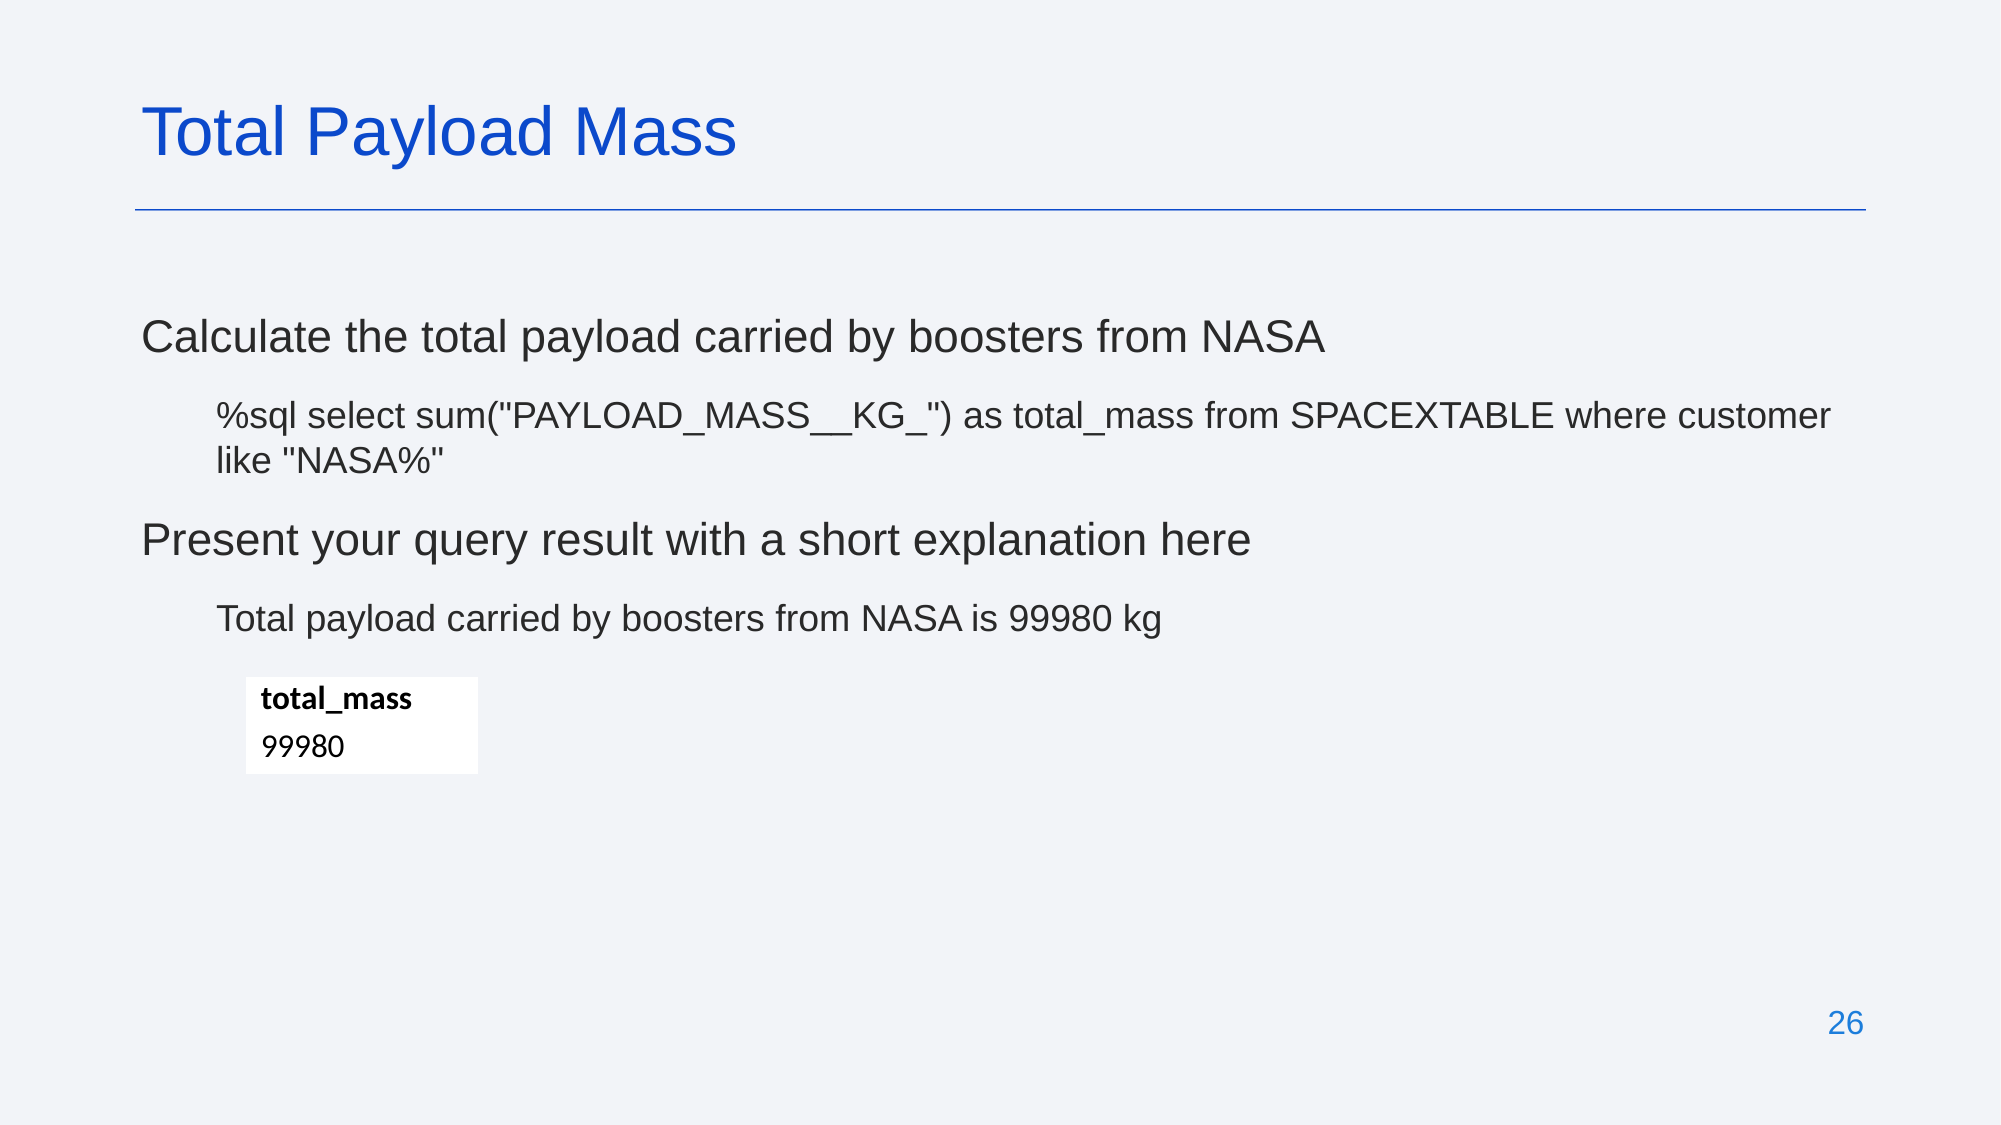

Total Payload Mass
Calculate the total payload carried by boosters from NASA
%sql select sum("PAYLOAD_MASS__KG_") as total_mass from SPACEXTABLE where customer like "NASA%"
Present your query result with a short explanation here
Total payload carried by boosters from NASA is 99980 kg

| total\_mass |
| --- |
| 99980 |
26